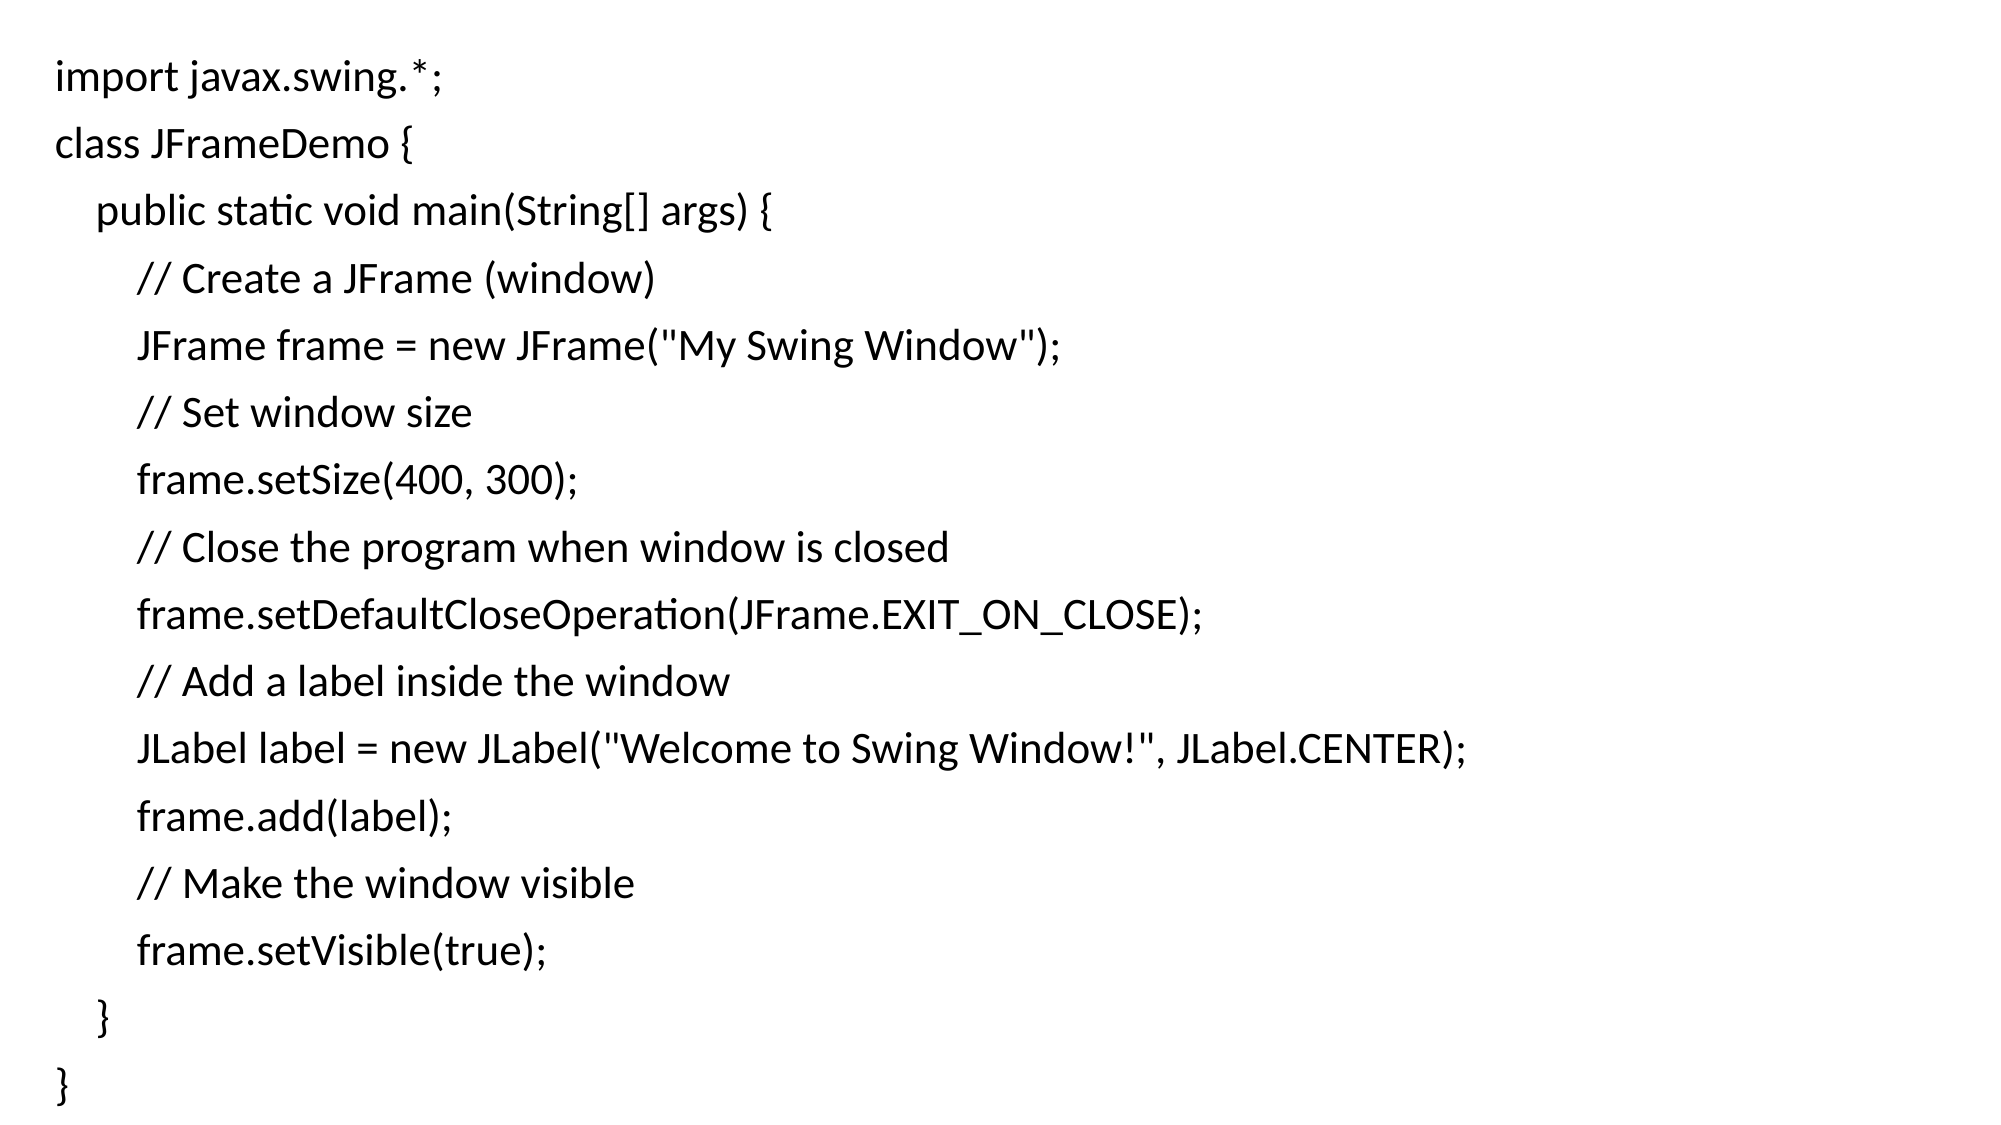

import javax.swing.*;
class JFrameDemo {
    public static void main(String[] args) {
        // Create a JFrame (window)
        JFrame frame = new JFrame("My Swing Window");
        // Set window size
        frame.setSize(400, 300);
        // Close the program when window is closed
        frame.setDefaultCloseOperation(JFrame.EXIT_ON_CLOSE);
        // Add a label inside the window
        JLabel label = new JLabel("Welcome to Swing Window!", JLabel.CENTER);
        frame.add(label);
        // Make the window visible
        frame.setVisible(true);
    }
}